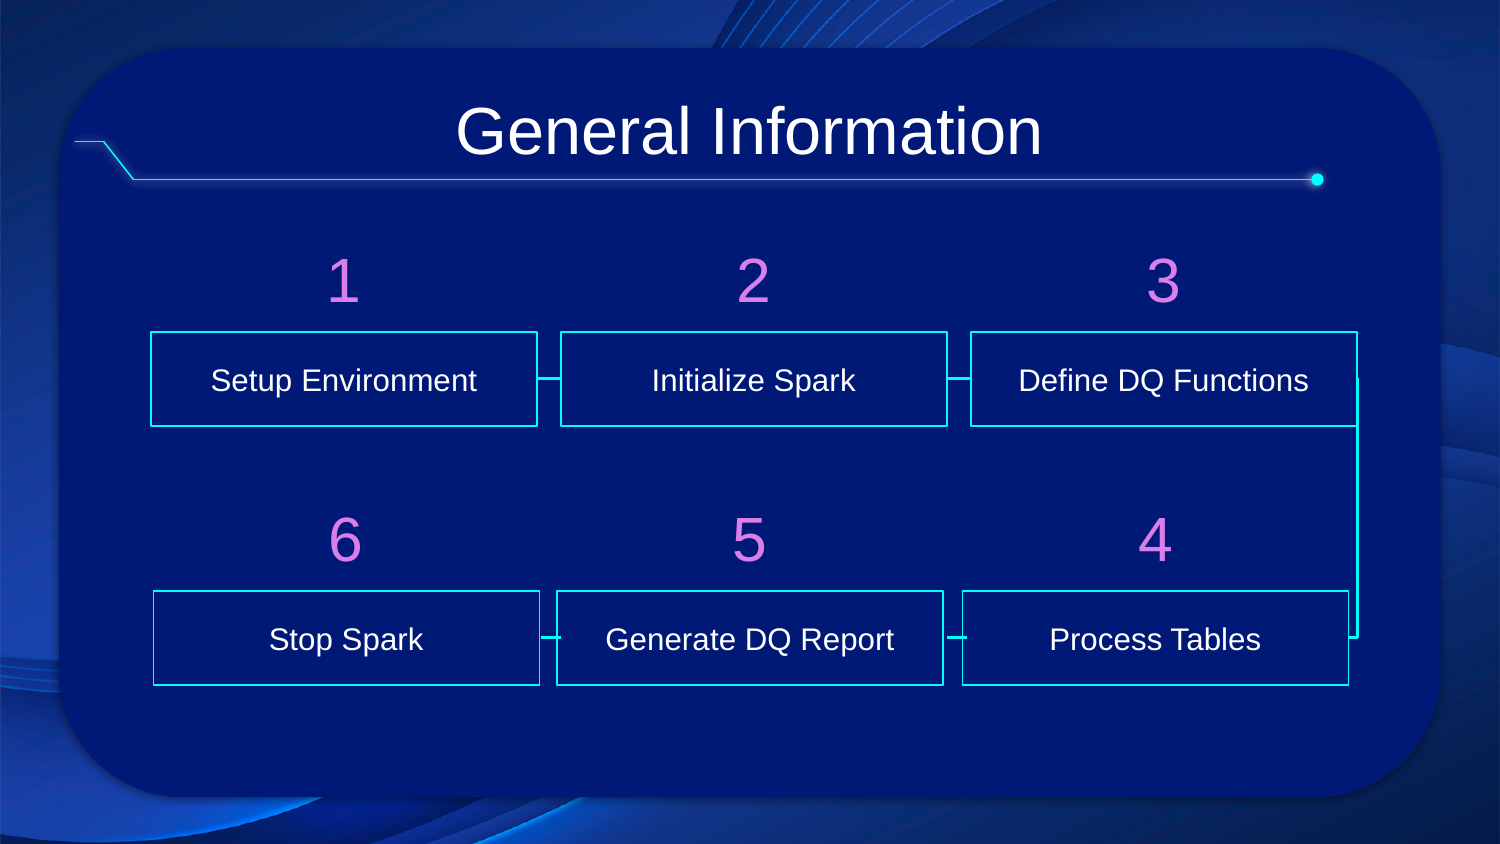

# General Information
1
2
3
Setup Environment
Initialize Spark
Define DQ Functions
6
5
4
Stop Spark
Generate DQ Report
Process Tables